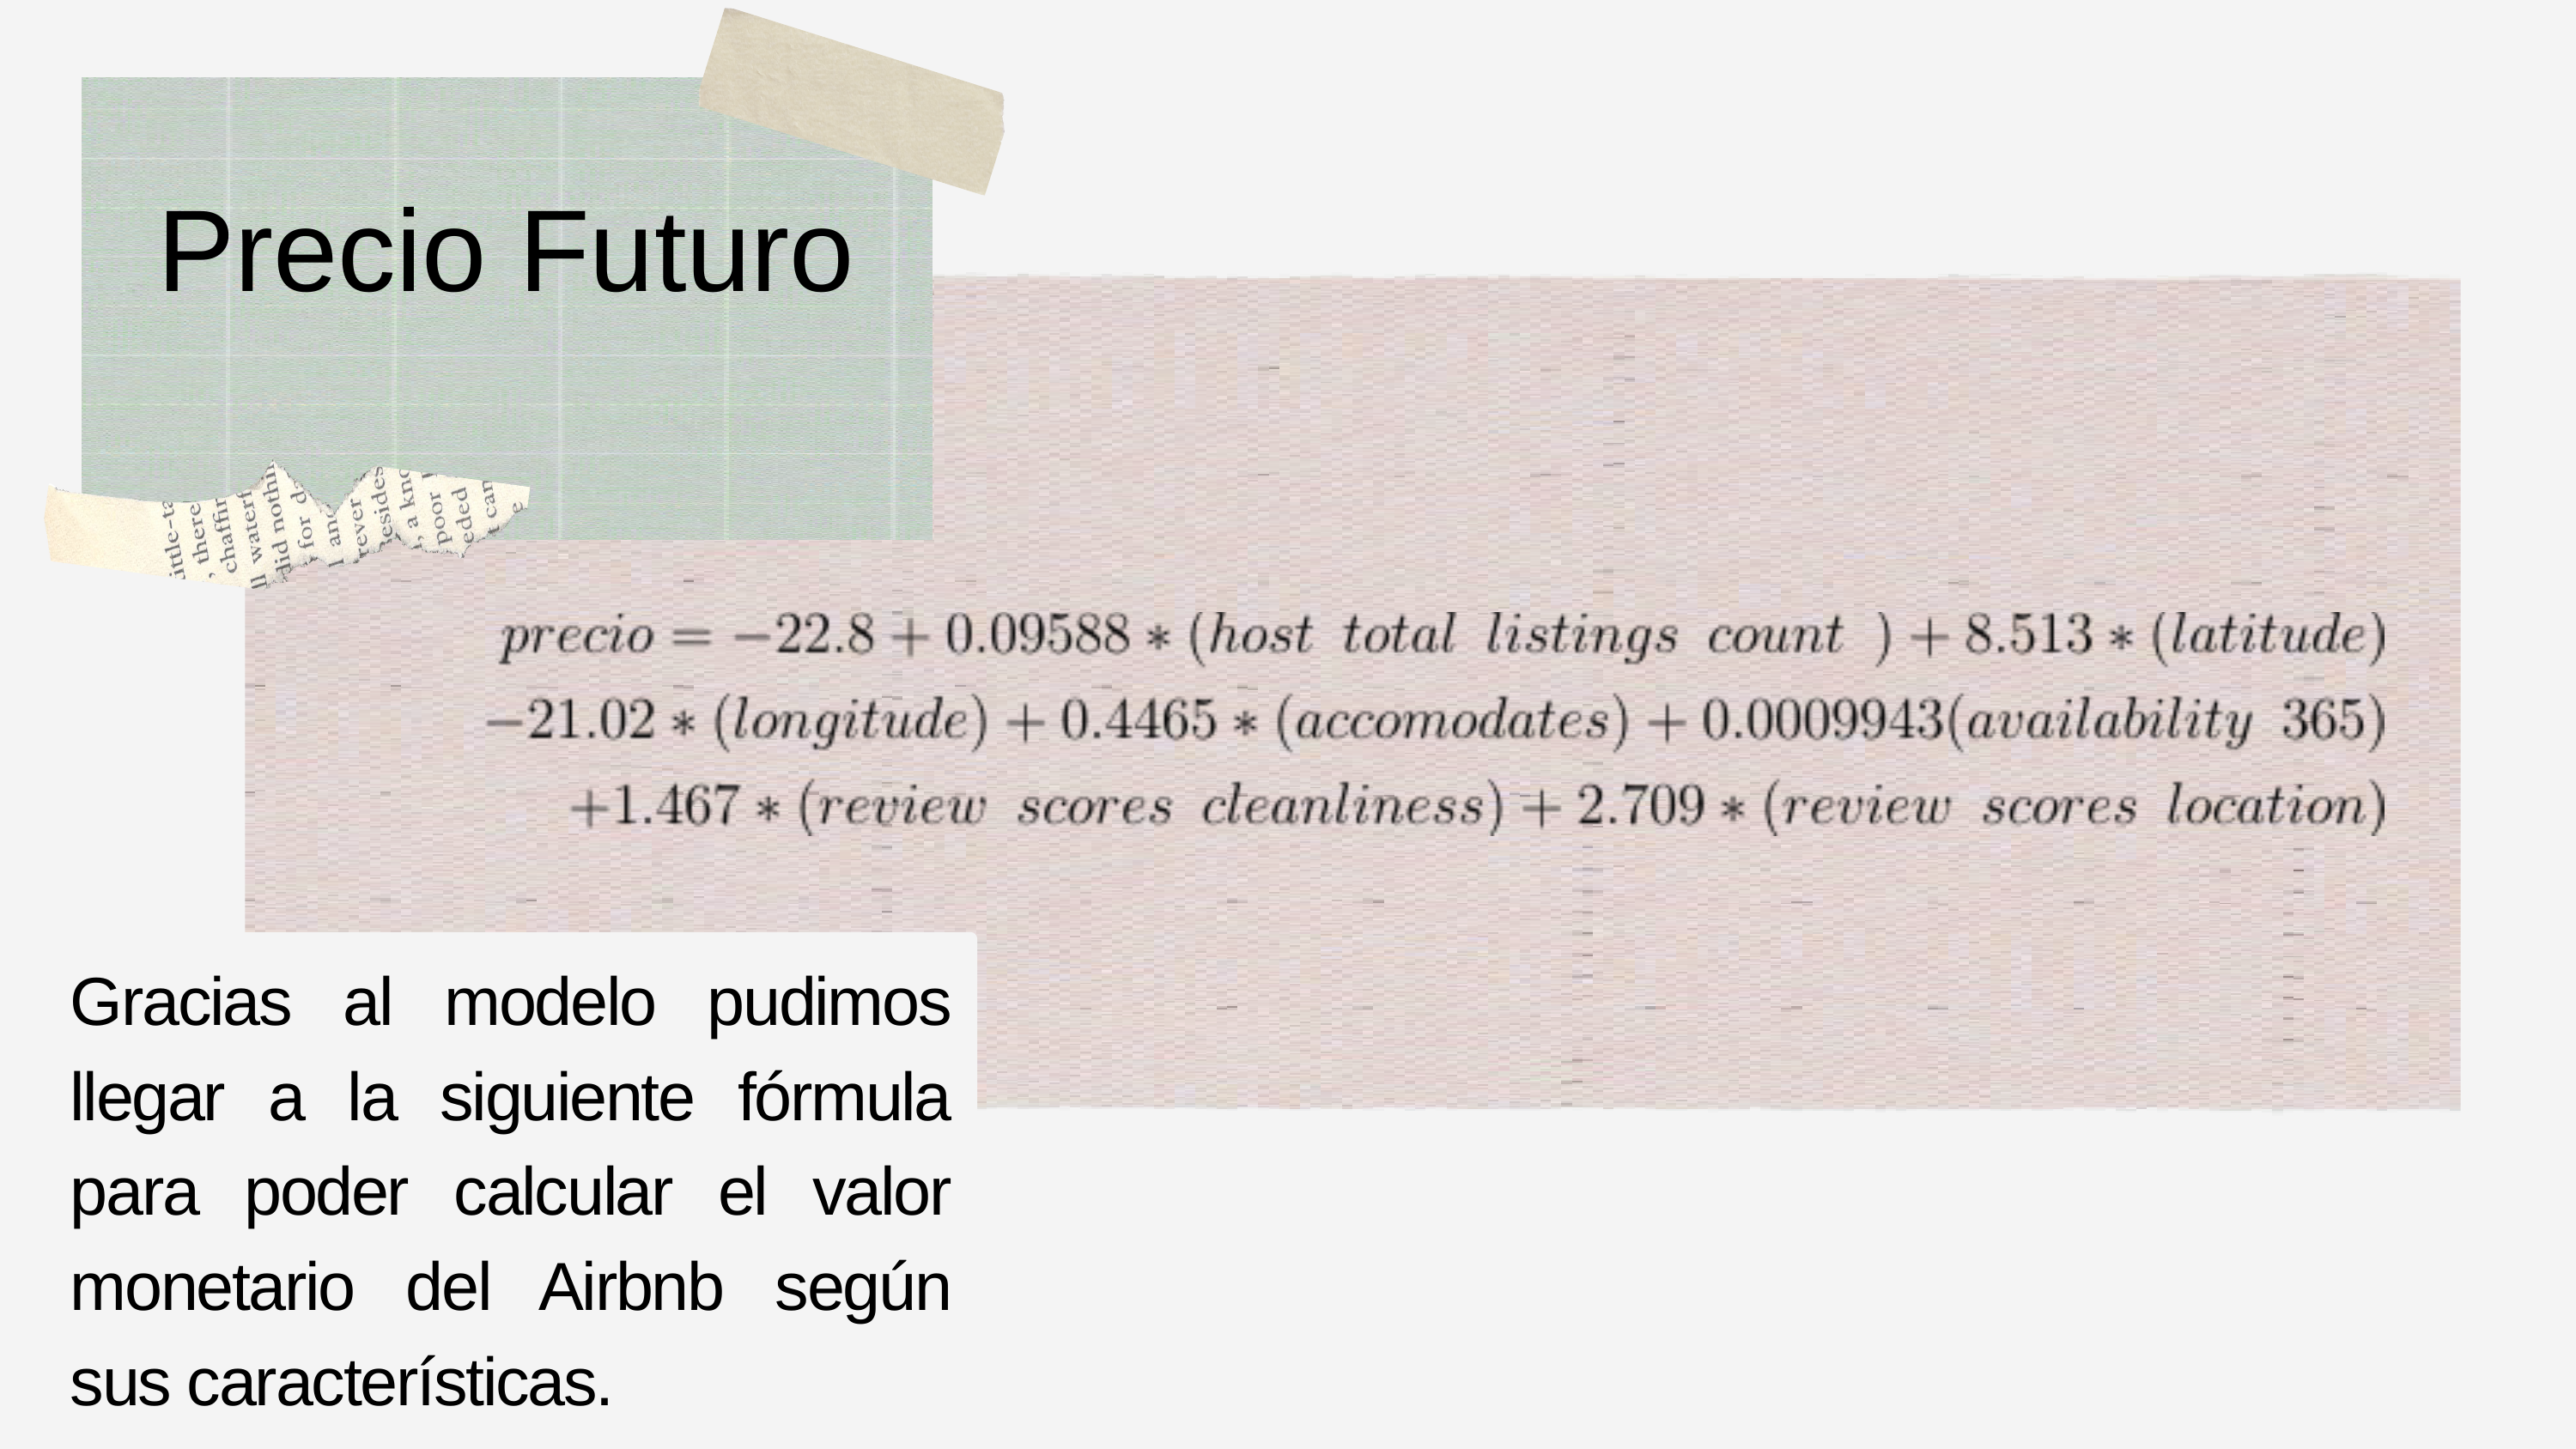

Precio Futuro

Gracias al modelo pudimos llegar a la siguiente fórmula para poder calcular el valor monetario del Airbnb según sus características.